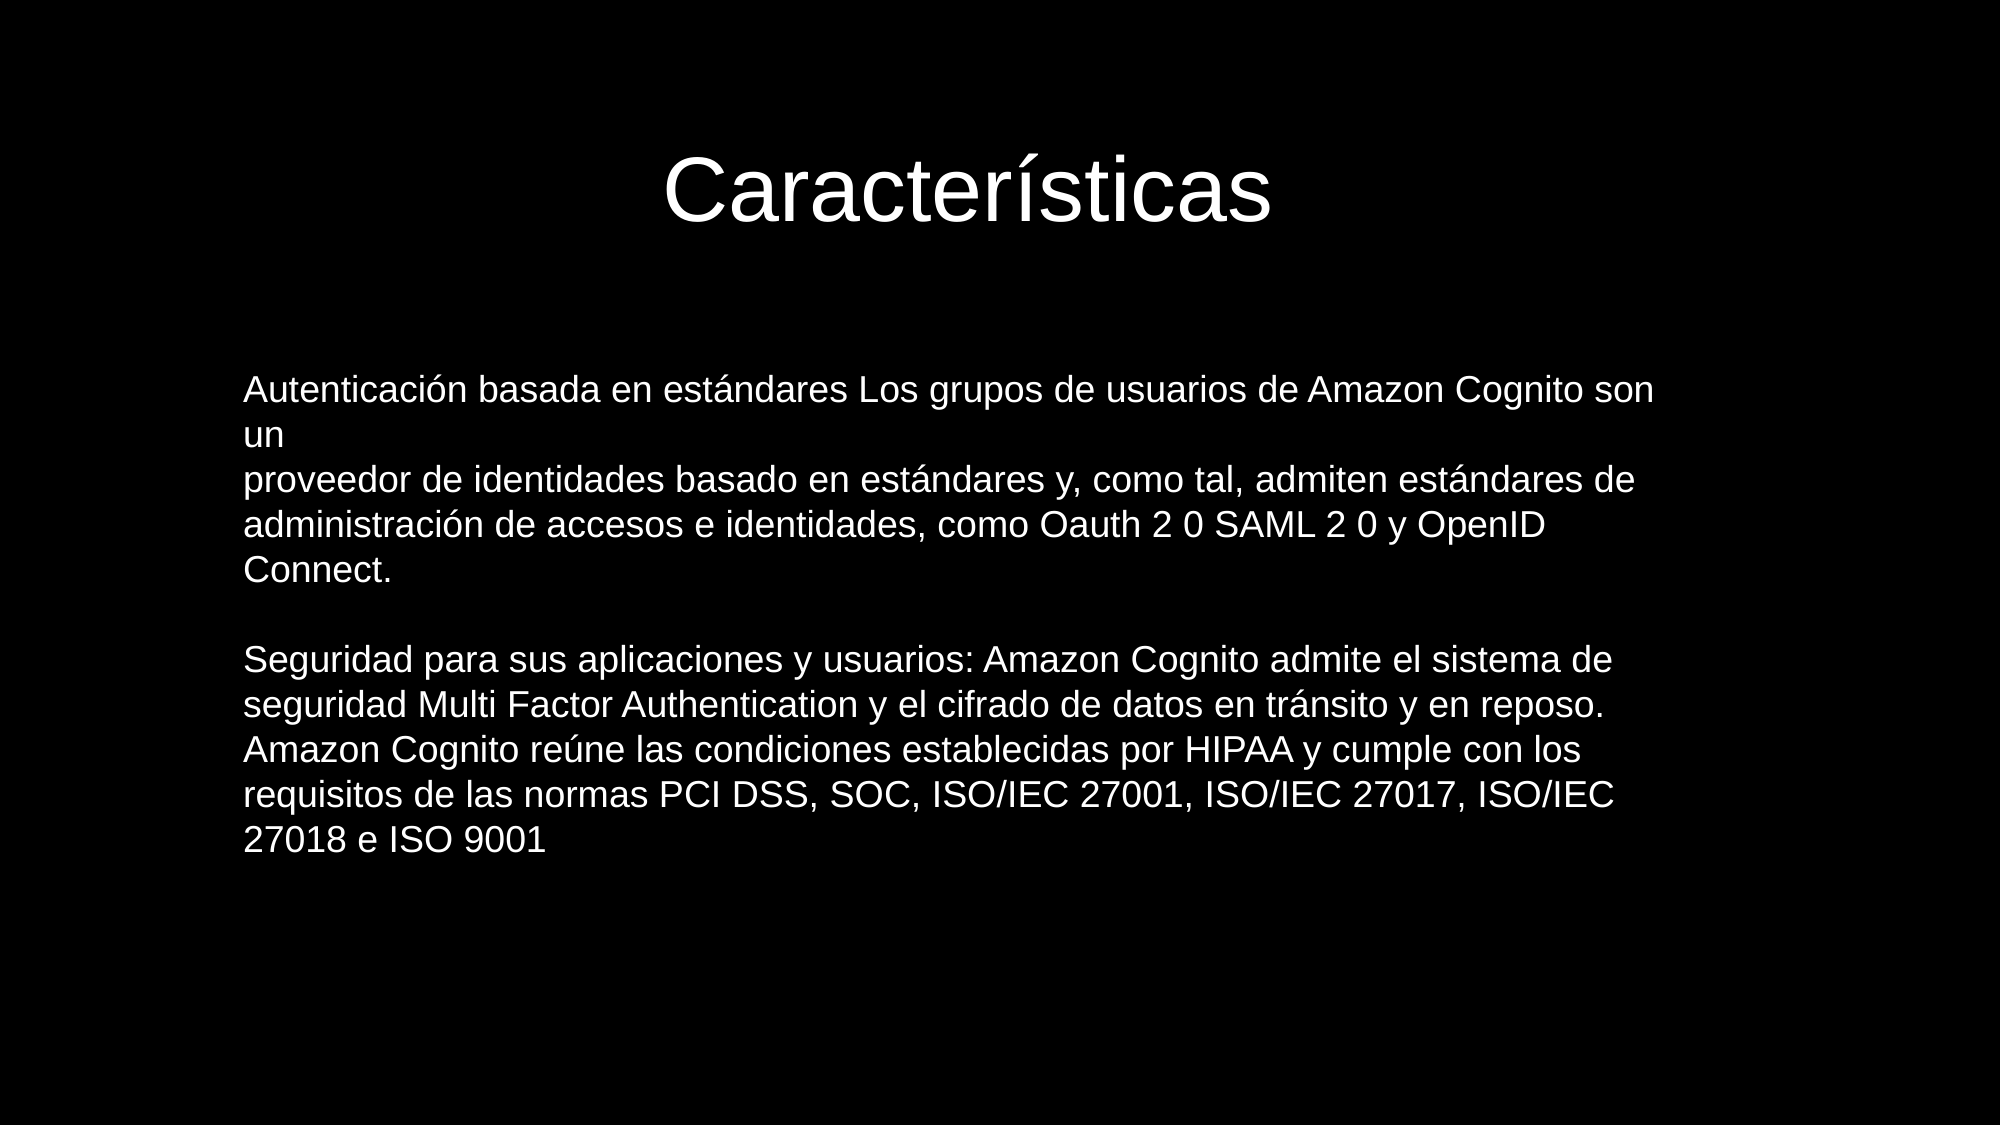

Características
Autenticación basada en estándares Los grupos de usuarios de Amazon Cognito son un
proveedor de identidades basado en estándares y, como tal, admiten estándares de
administración de accesos e identidades, como Oauth 2 0 SAML 2 0 y OpenID Connect.

Seguridad para sus aplicaciones y usuarios: Amazon Cognito admite el sistema de
seguridad Multi Factor Authentication y el cifrado de datos en tránsito y en reposo.
Amazon Cognito reúne las condiciones establecidas por HIPAA y cumple con los
requisitos de las normas PCI DSS, SOC, ISO/IEC 27001, ISO/IEC 27017, ISO/IEC 27018 e ISO 9001